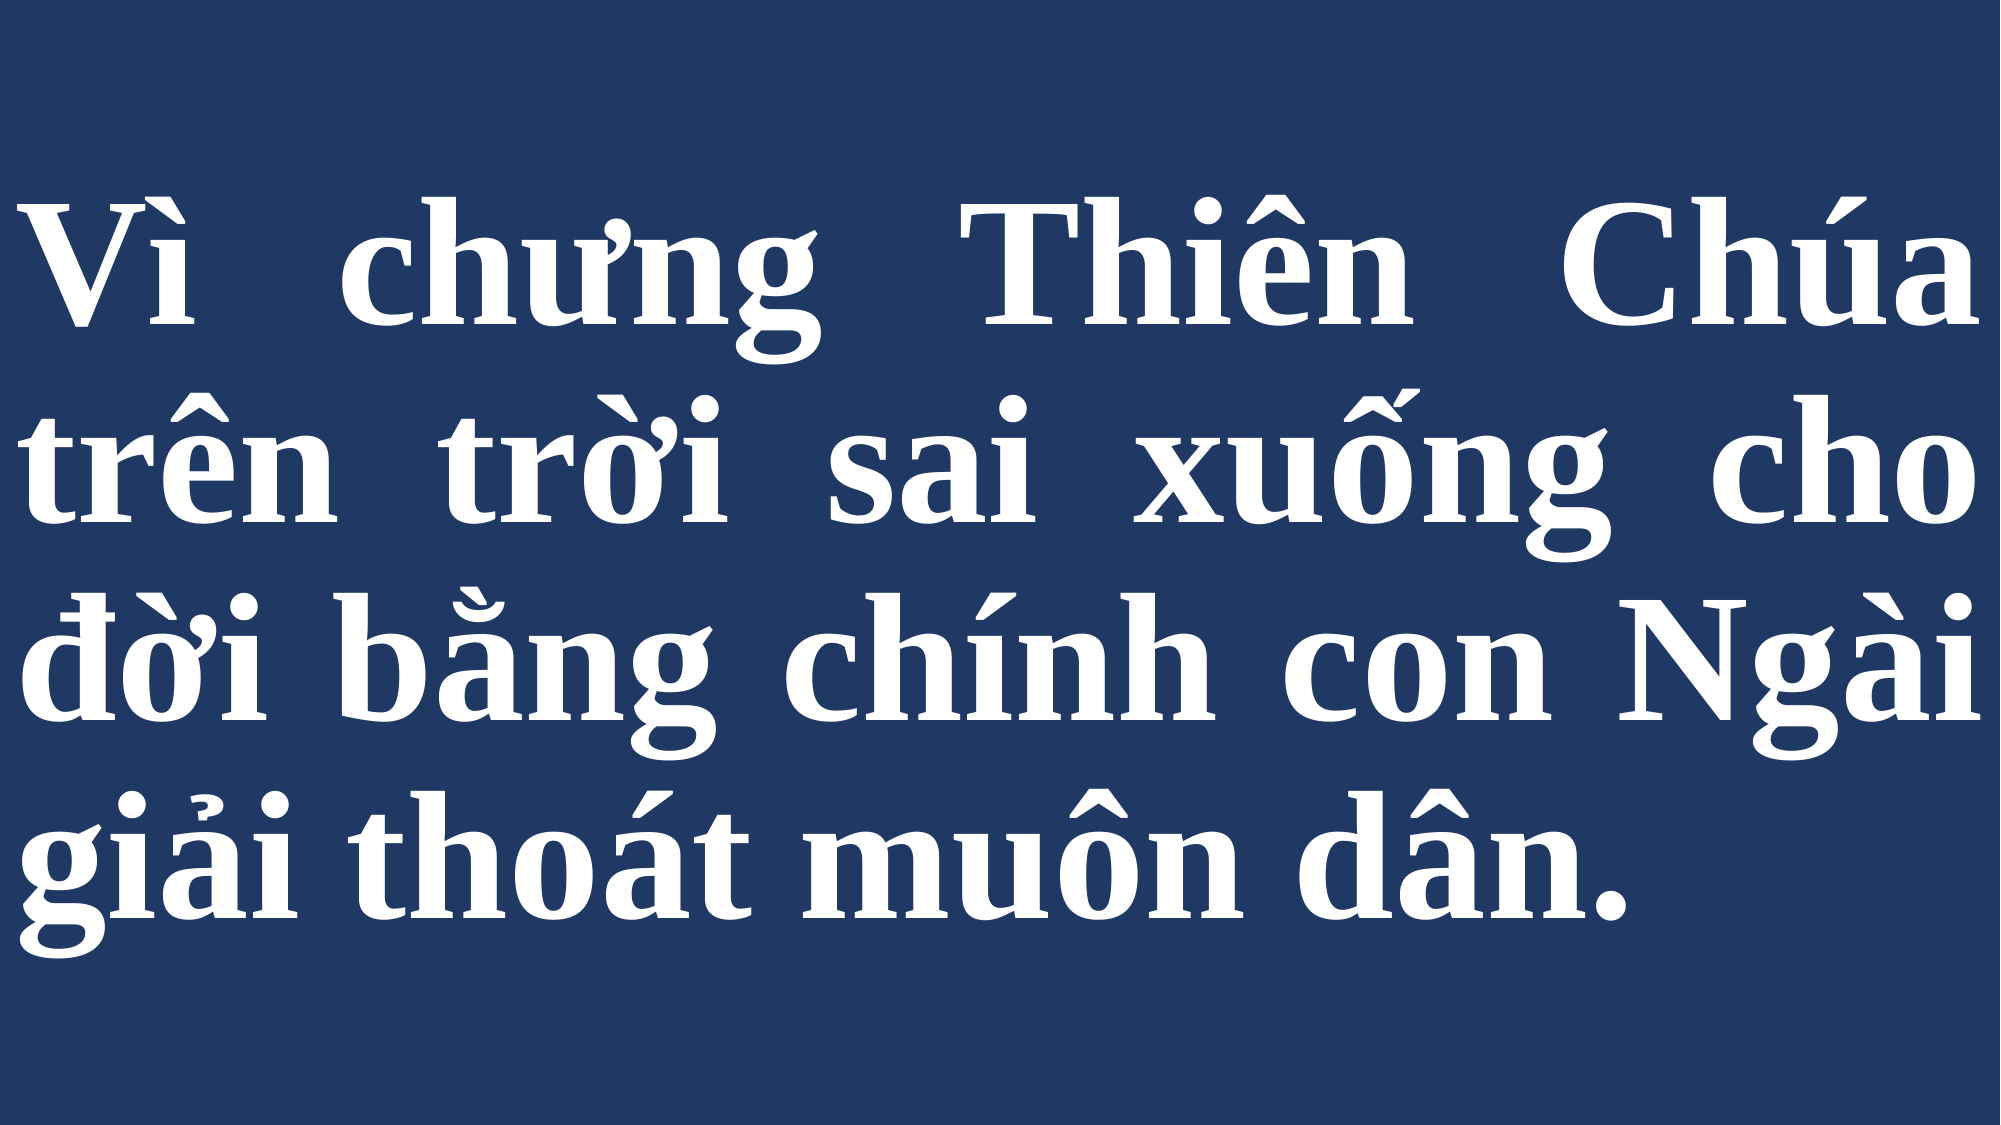

# Vì chưng Thiên Chúa trên trời sai xuống cho đời bằng chính con Ngài giải thoát muôn dân.